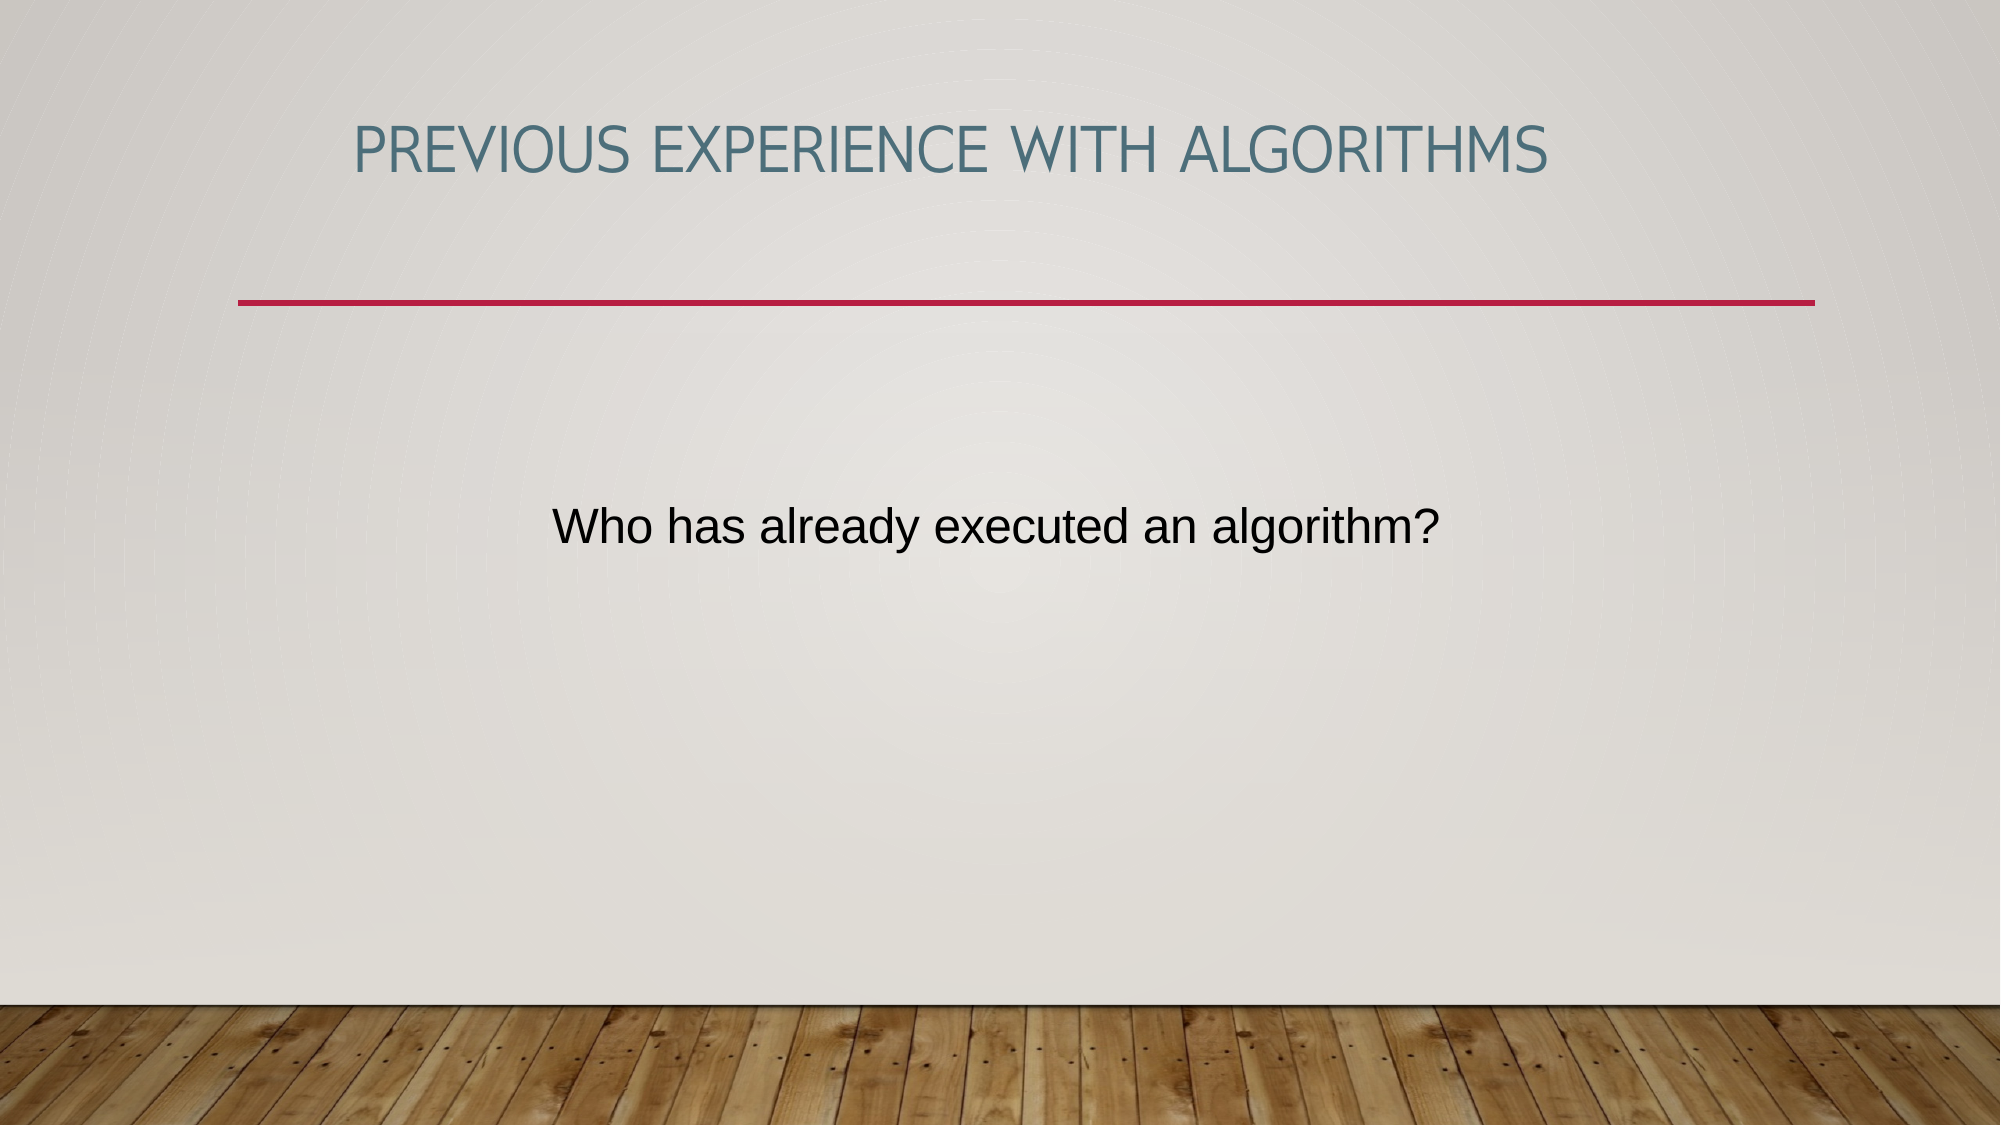

# Previous experience with algorithms
Who has already executed an algorithm?